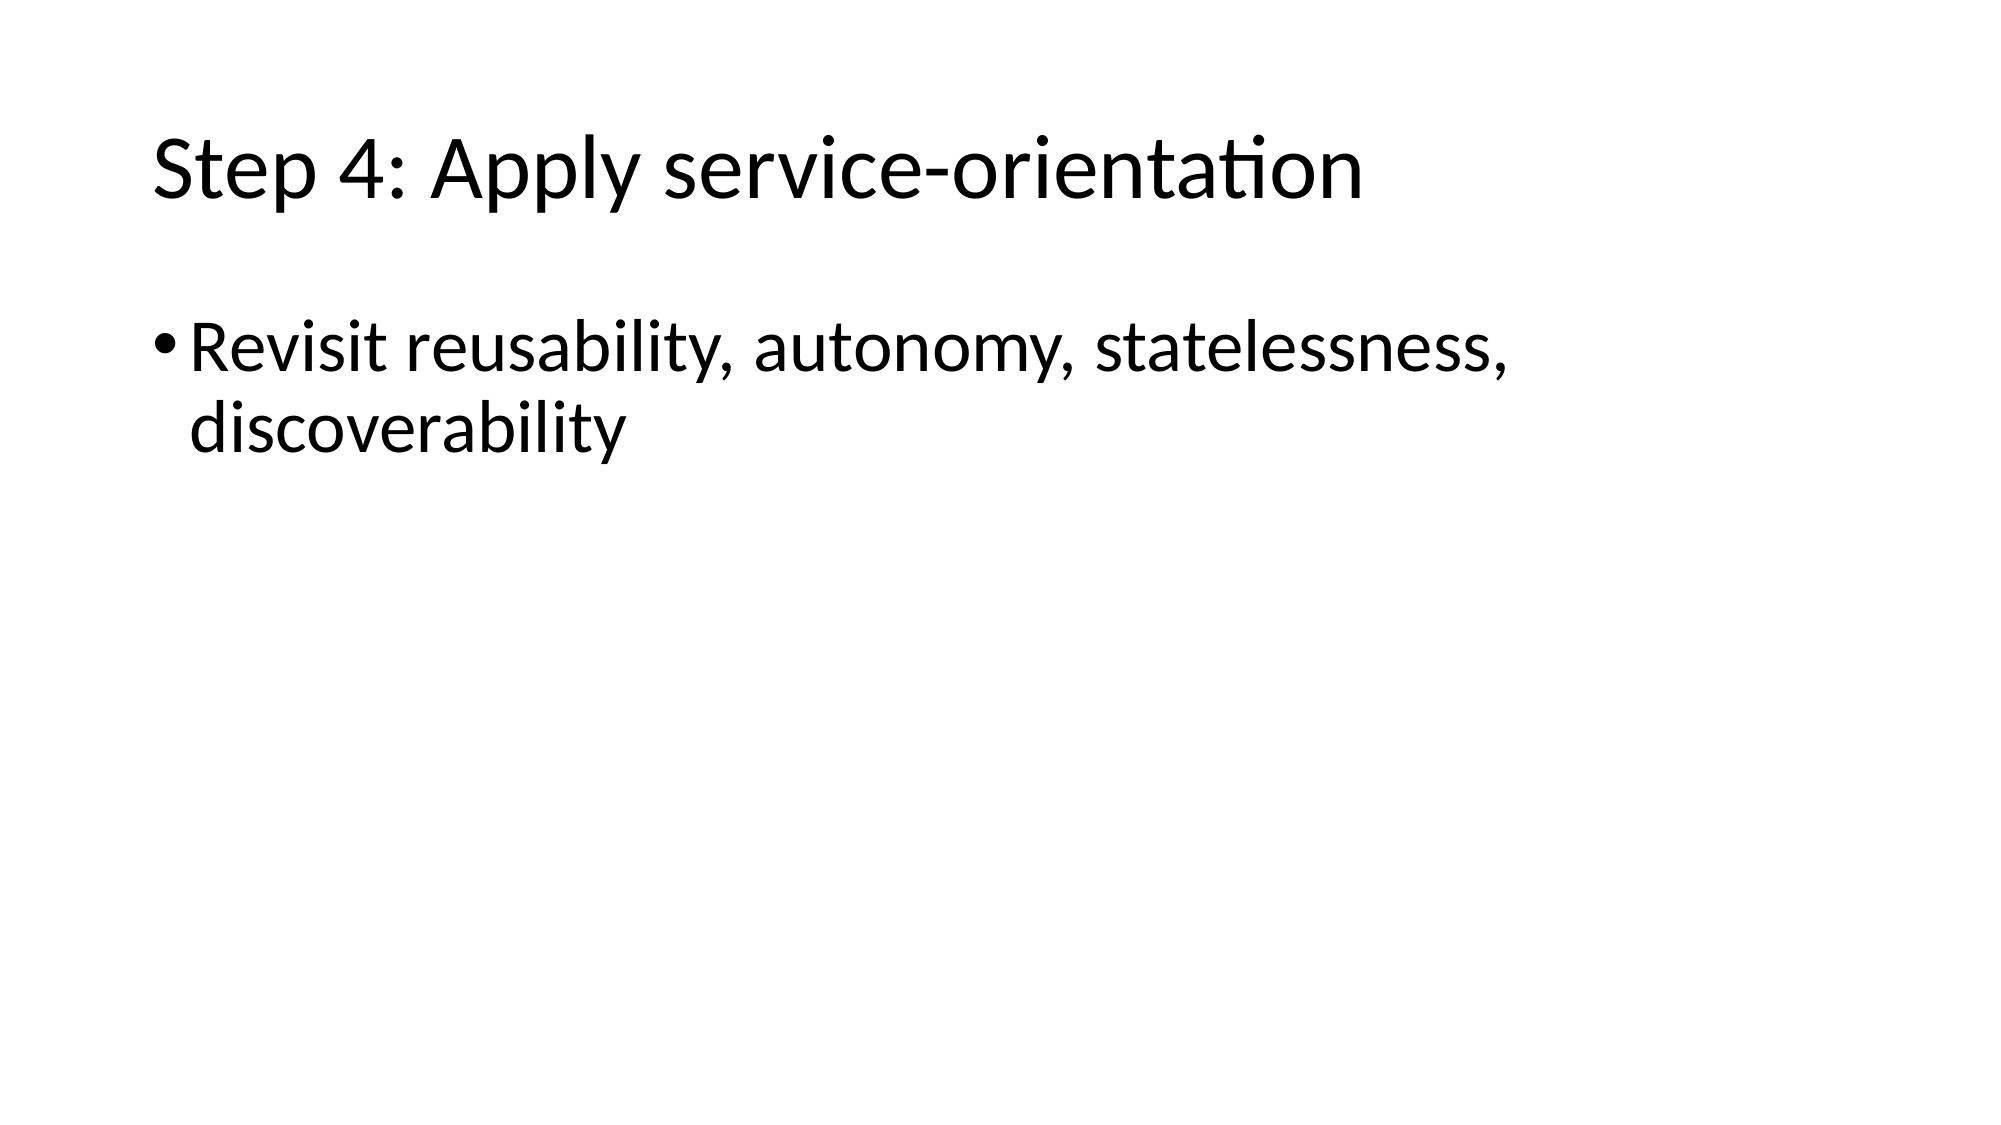

# Step 4: Apply service-orientation
Revisit reusability, autonomy, statelessness, discoverability